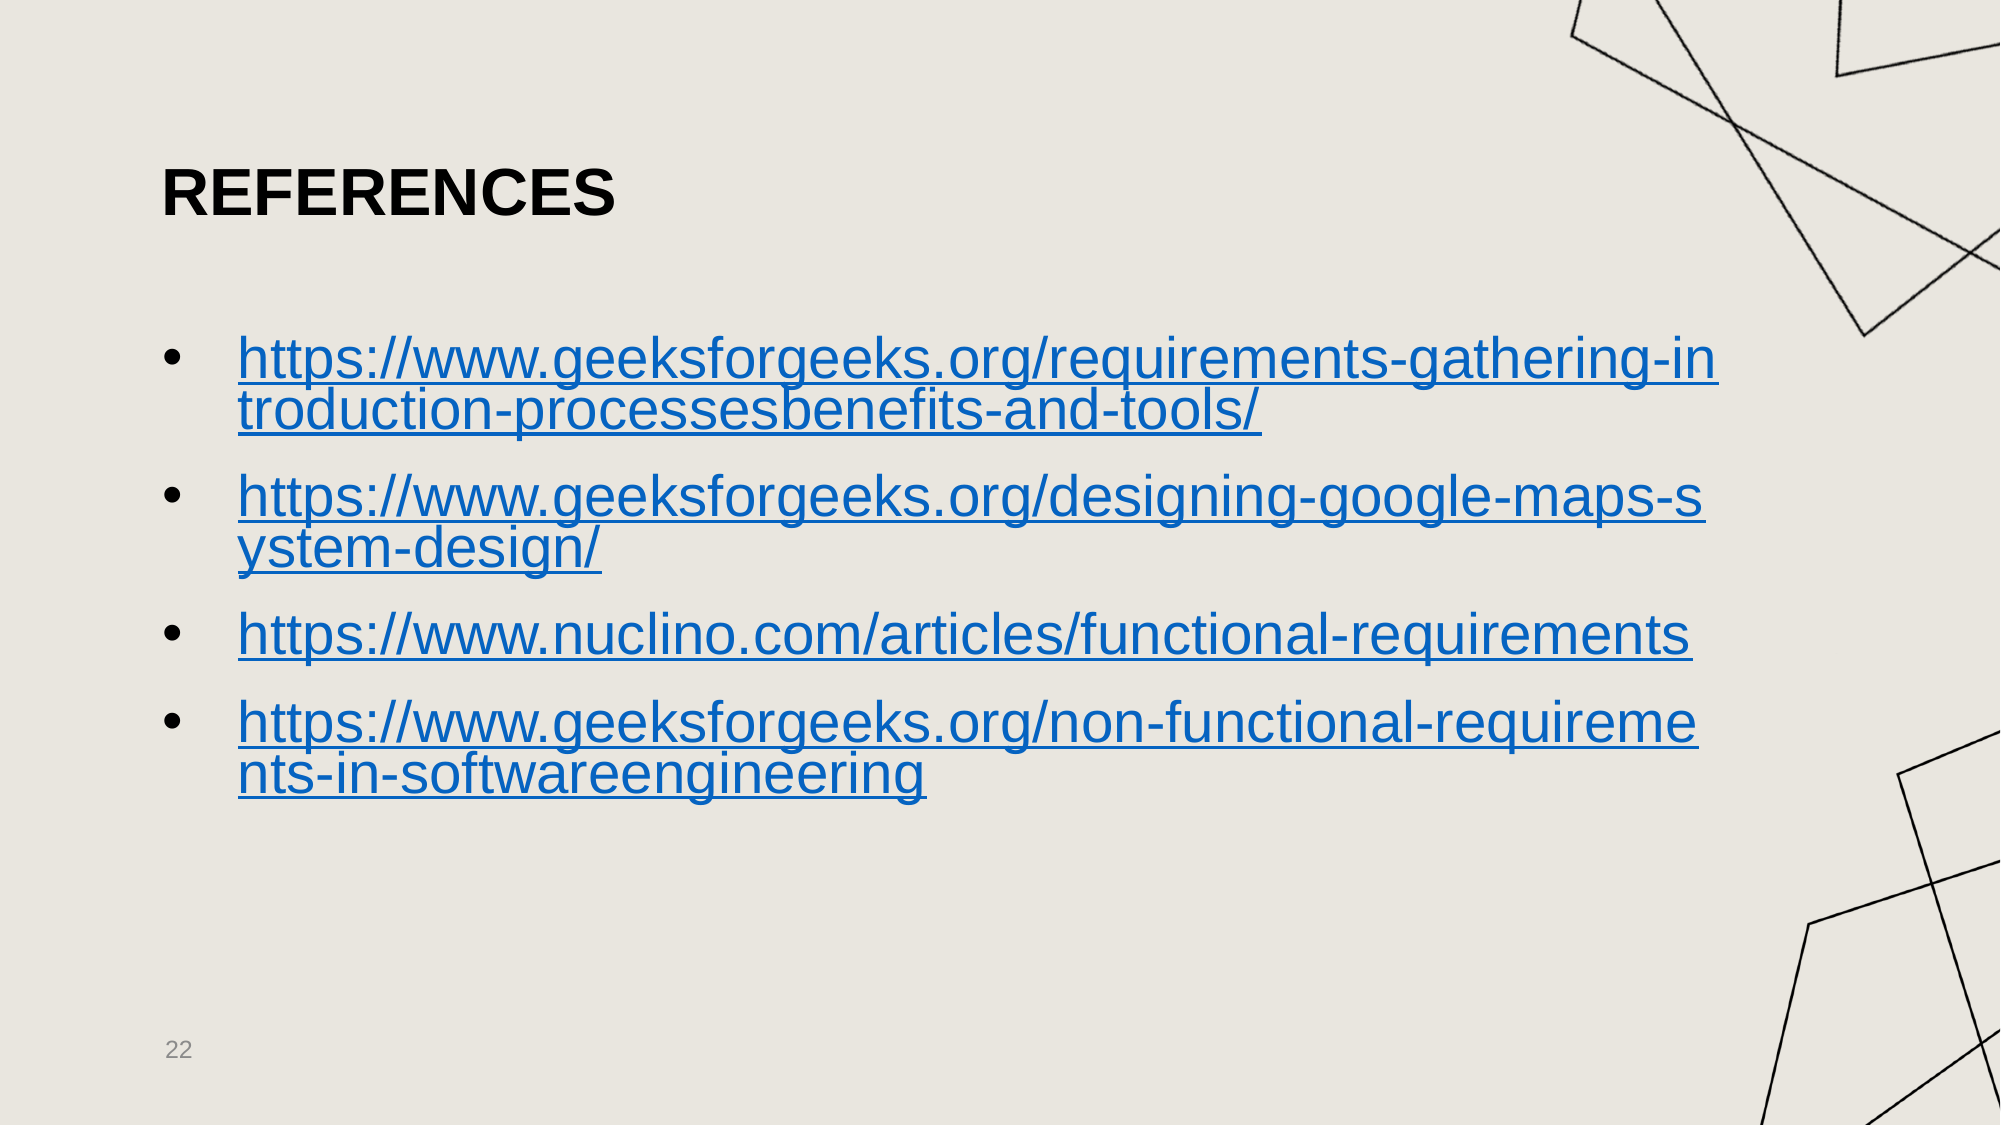

# references
https://www.geeksforgeeks.org/requirements-gathering-introduction-processesbenefits-and-tools/
https://www.geeksforgeeks.org/designing-google-maps-system-design/
https://www.nuclino.com/articles/functional-requirements
https://www.geeksforgeeks.org/non-functional-requirements-in-softwareengineering

22